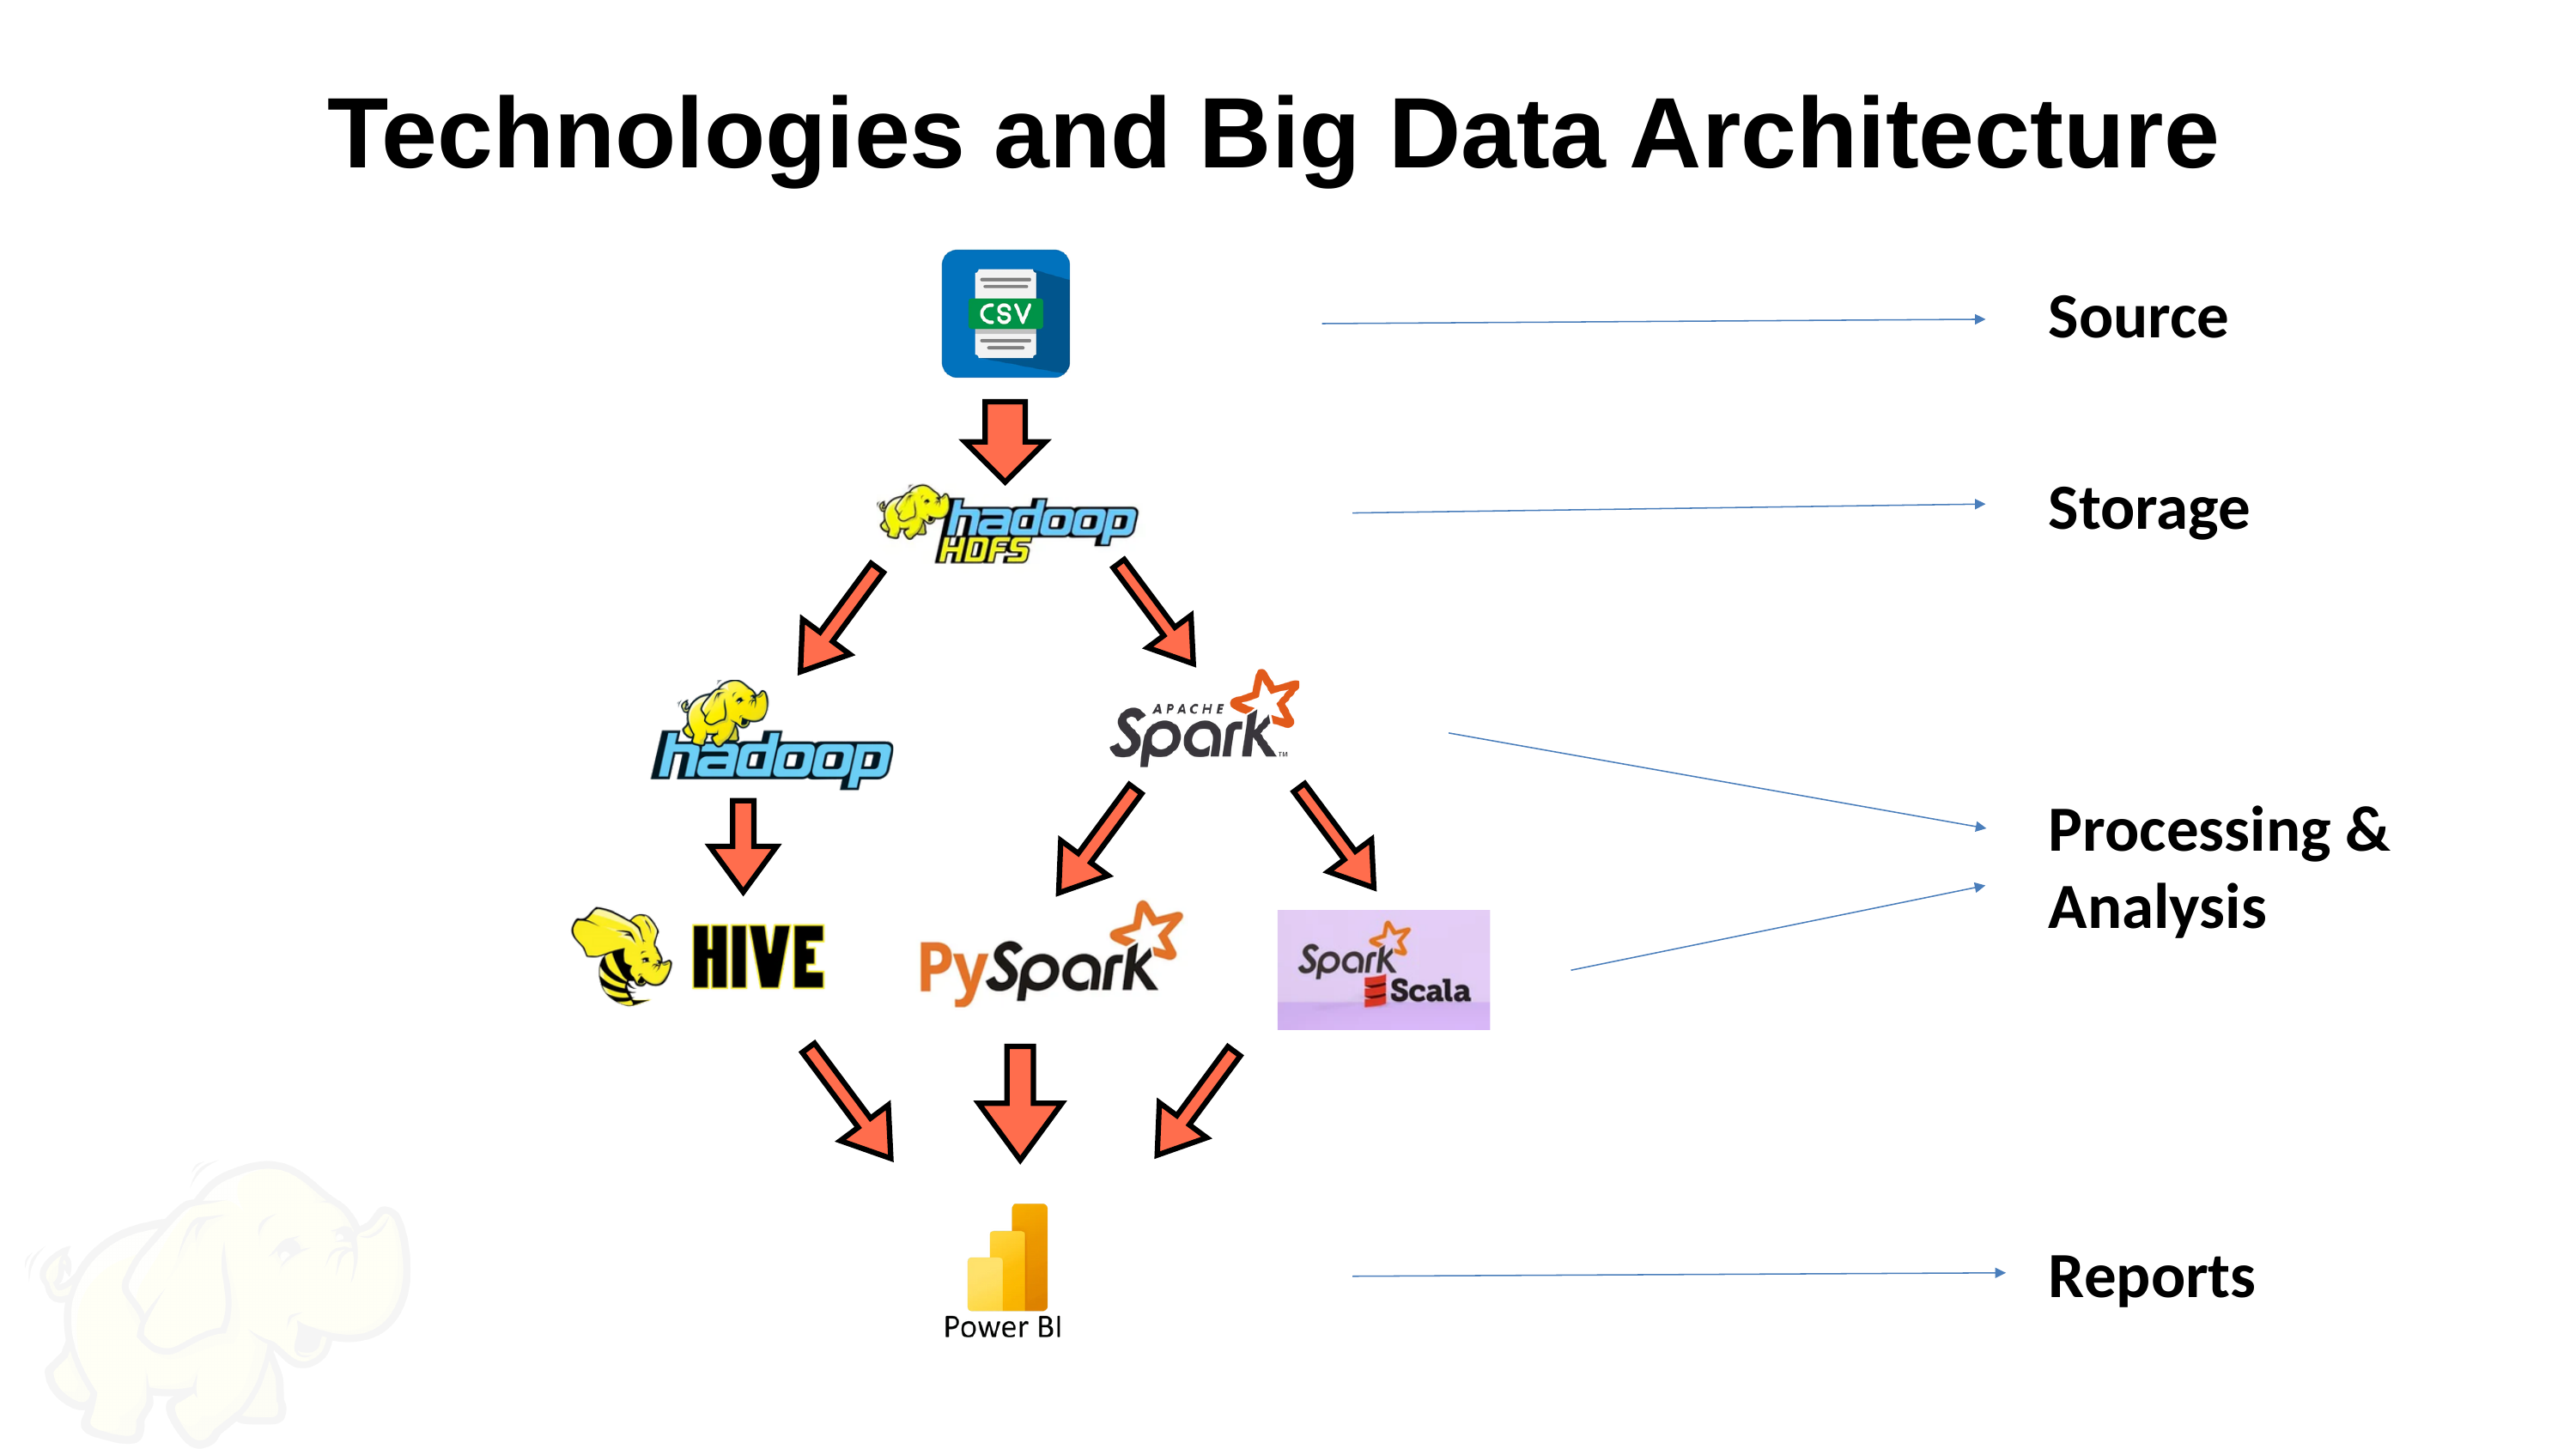

Technologies and Big Data Architecture

Source
Storage
page 6
Processing & Analysis

Reports